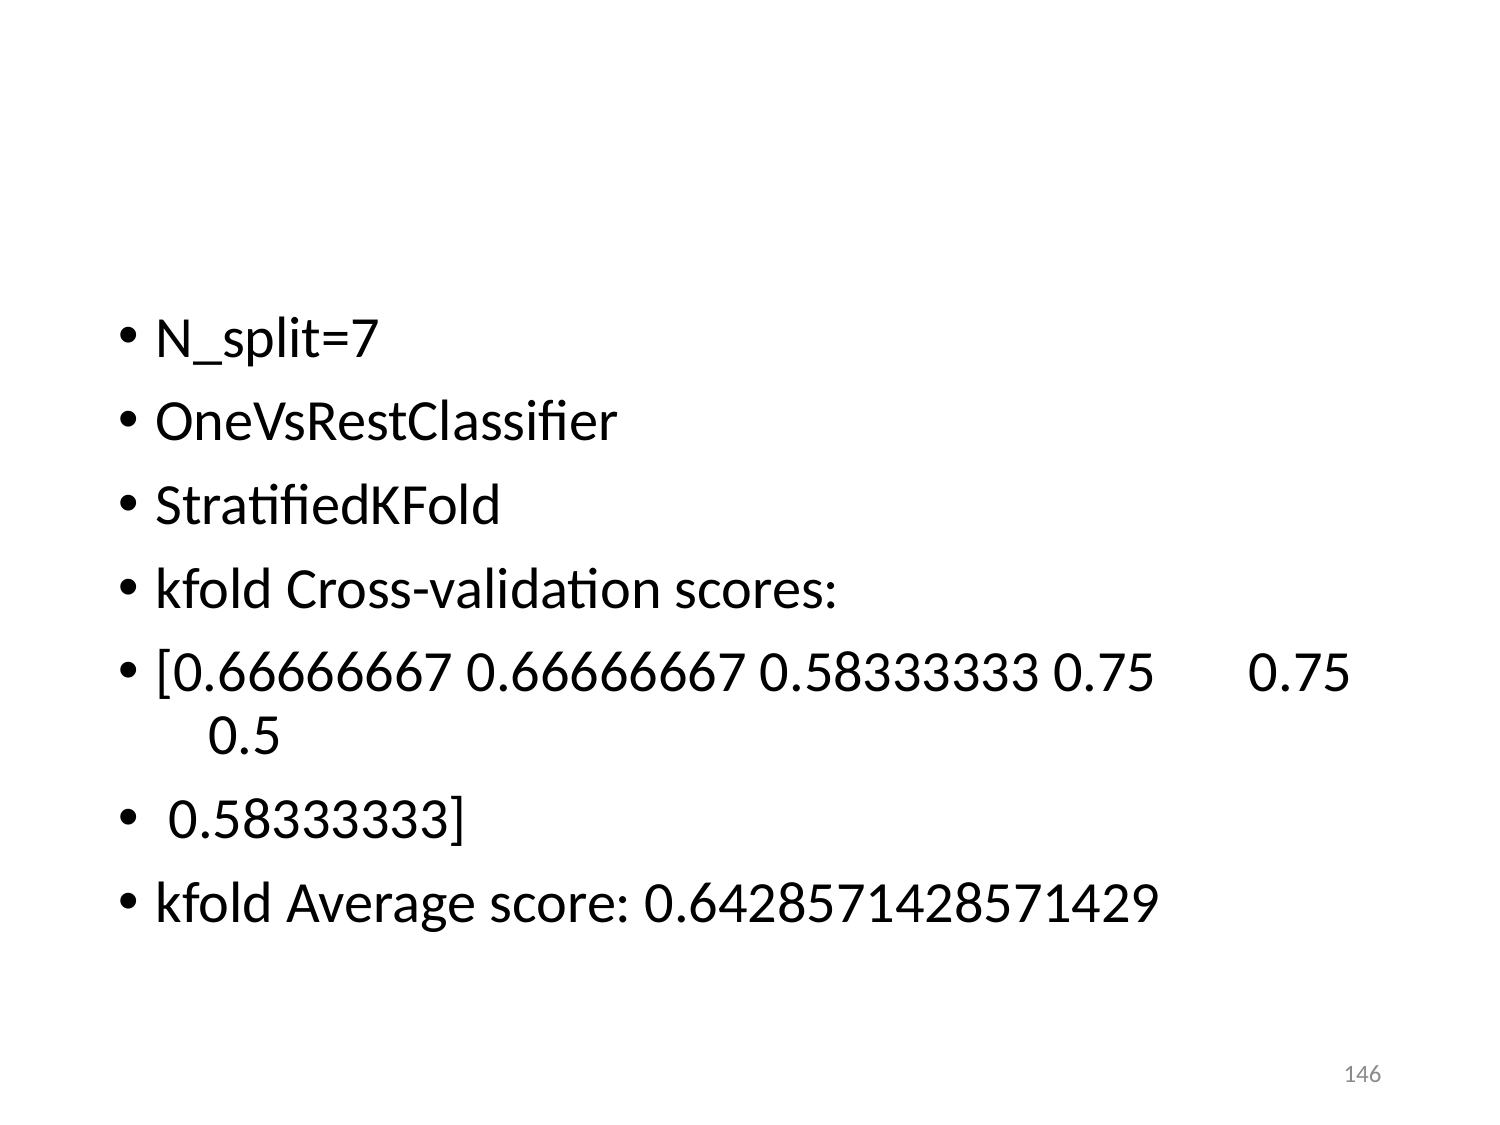

#
N_split=7
OneVsRestClassifier
StratifiedKFold
kfold Cross-validation scores:
[0.66666667 0.66666667 0.58333333 0.75       0.75       0.5
 0.58333333]
kfold Average score: 0.6428571428571429
146